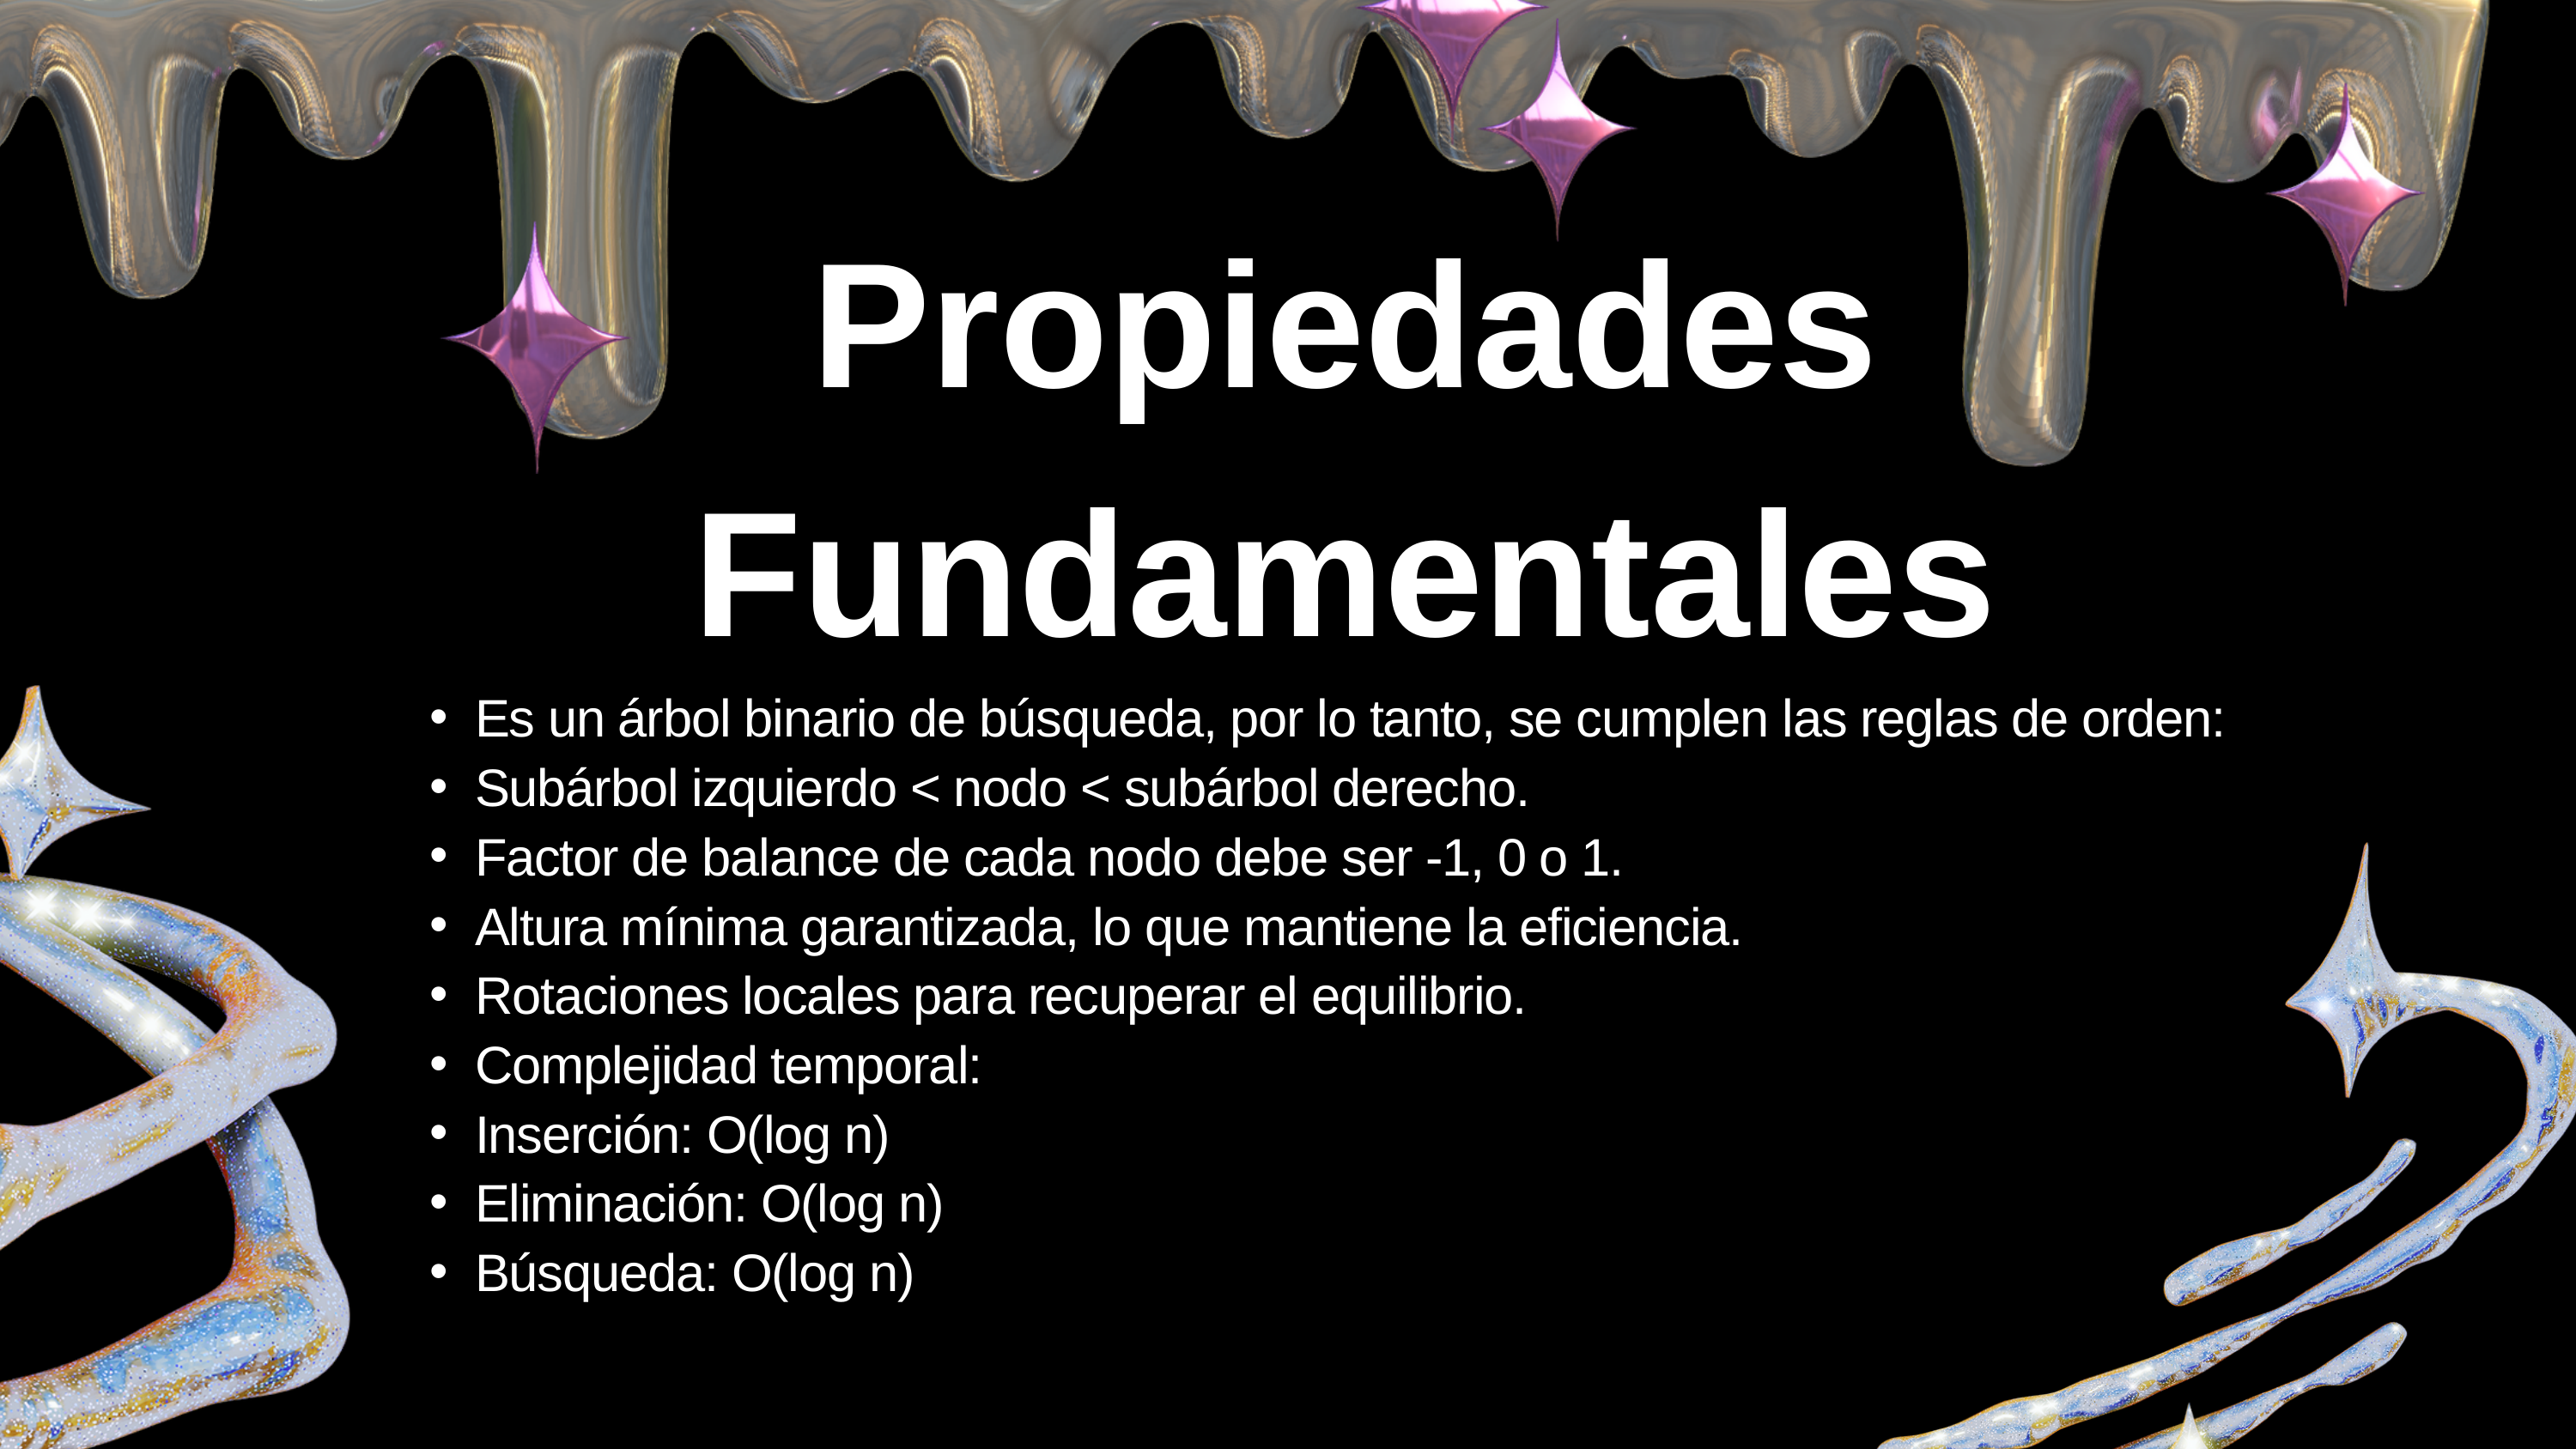

Propiedades Fundamentales
Es un árbol binario de búsqueda, por lo tanto, se cumplen las reglas de orden:
Subárbol izquierdo < nodo < subárbol derecho.
Factor de balance de cada nodo debe ser -1, 0 o 1.
Altura mínima garantizada, lo que mantiene la eficiencia.
Rotaciones locales para recuperar el equilibrio.
Complejidad temporal:
Inserción: O(log n)
Eliminación: O(log n)
Búsqueda: O(log n)